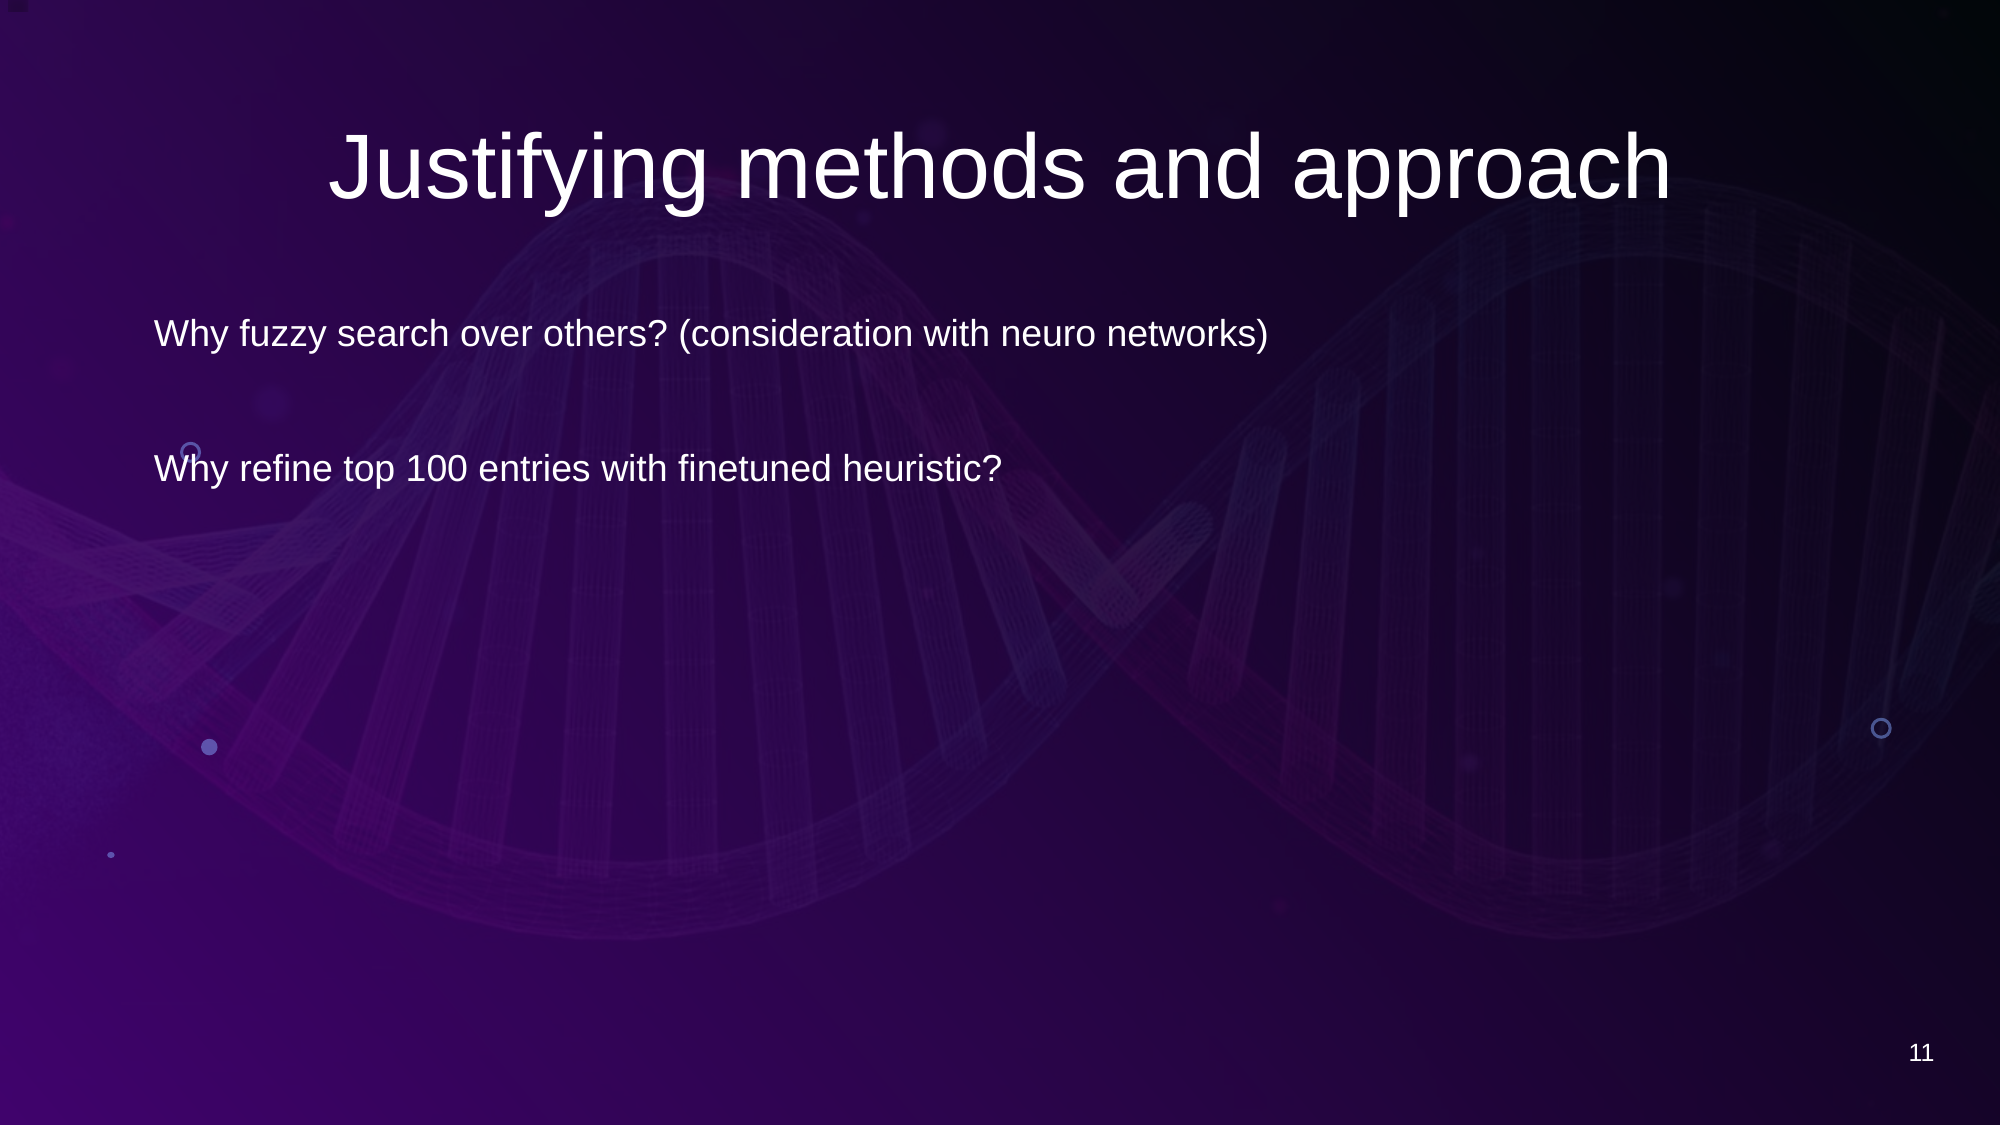

# Justifying methods and approach
Why fuzzy search over others? (consideration with neuro networks)

Why refine top 100 entries with finetuned heuristic?

11